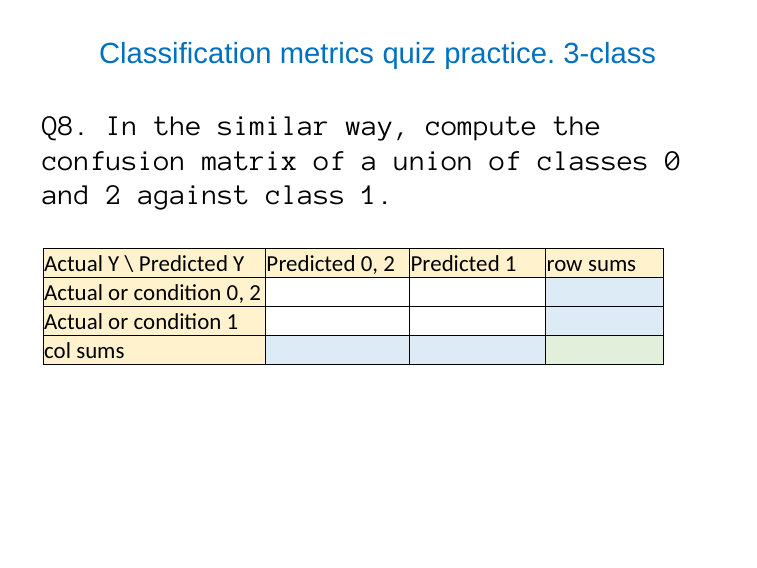

# Classification metrics quiz practice. 3-class
Q8. In the similar way, compute the confusion matrix of a union of classes 0 and 2 against class 1.
| Actual Y \ Predicted Y | Predicted 0, 2 | Predicted 1 | row sums |
| --- | --- | --- | --- |
| Actual or condition 0, 2 |  |  |  |
| Actual or condition 1 |  |  |  |
| col sums |  |  |  |